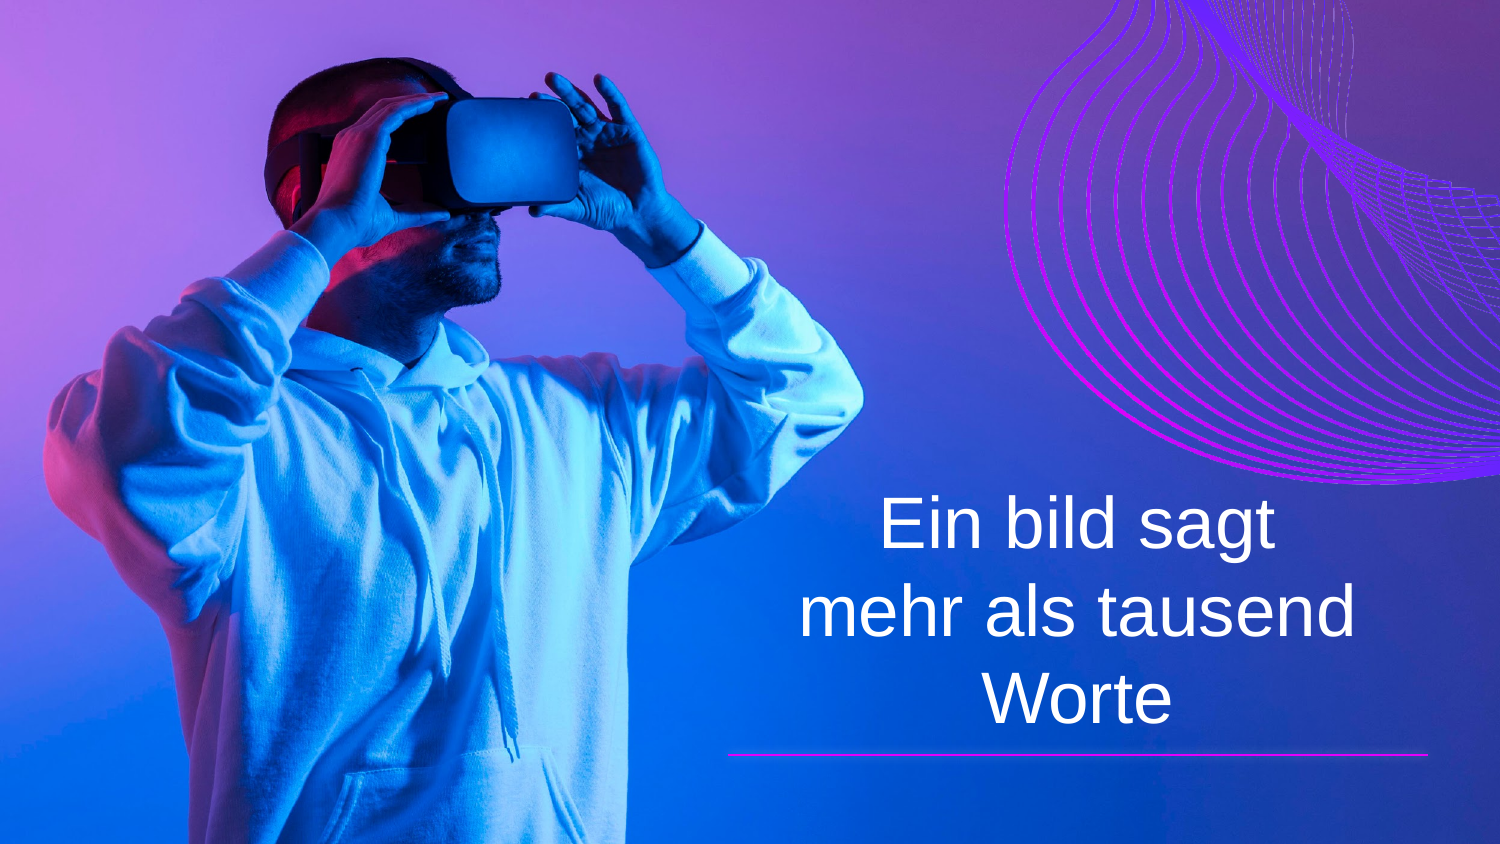

Ein bild sagt mehr als tausend Worte